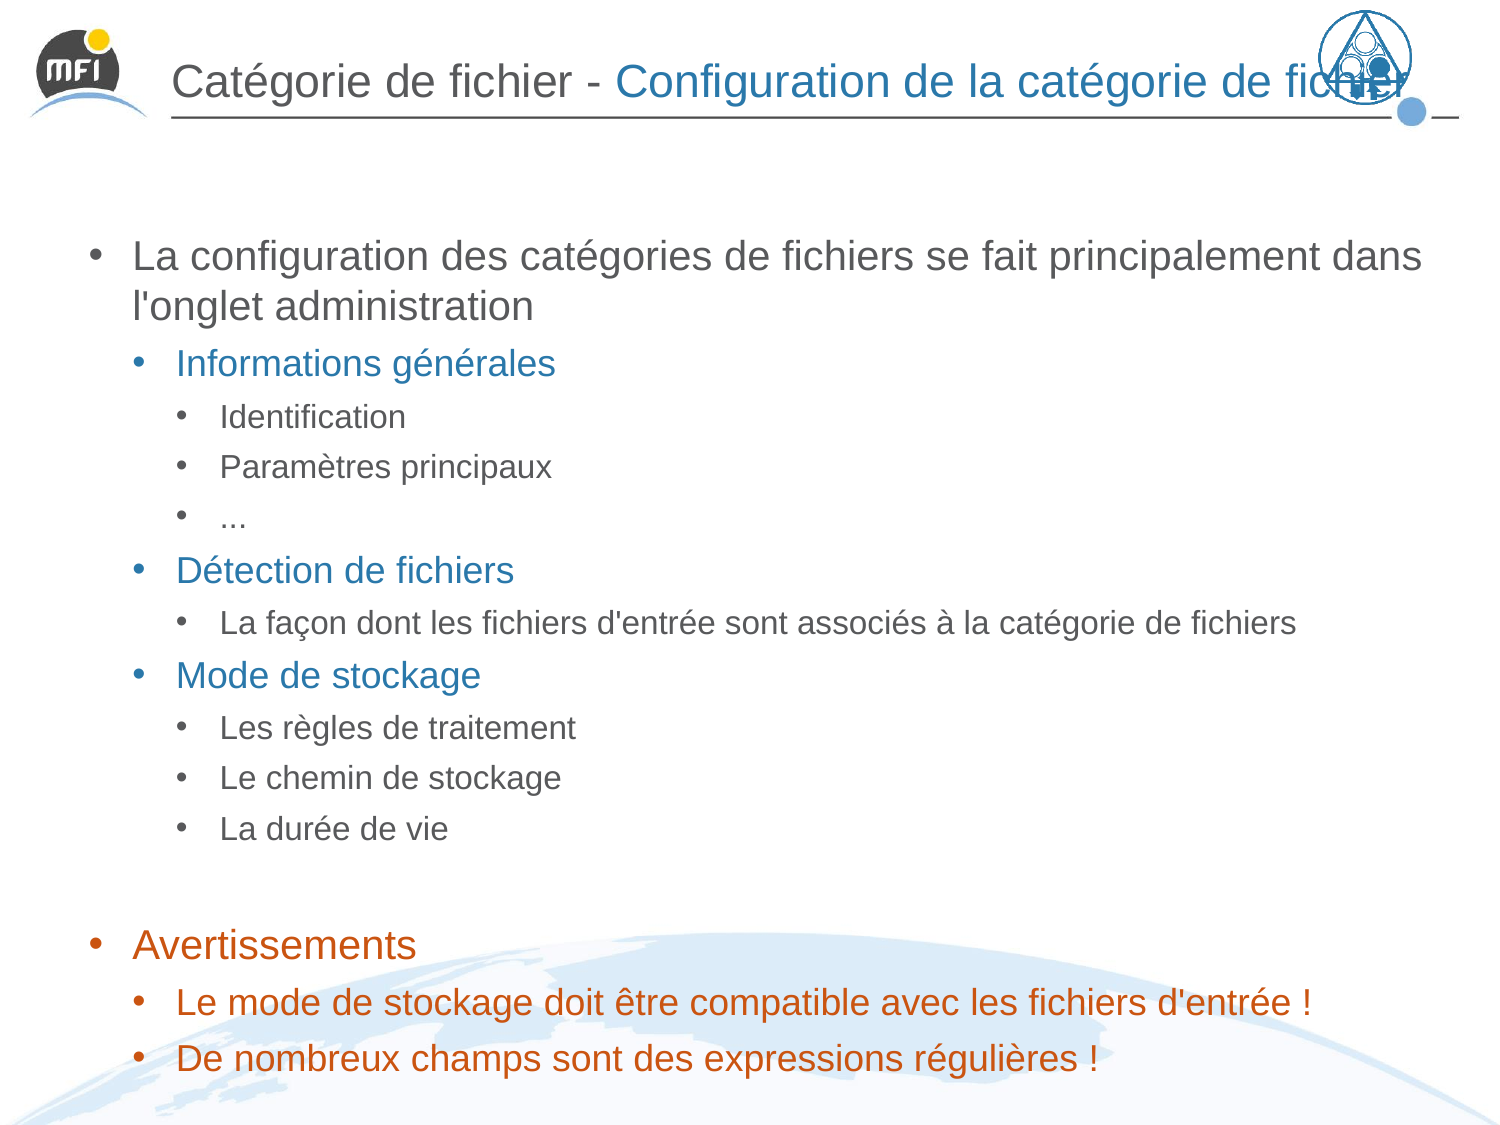

# Catégorie de fichier - Configuration de la catégorie de fichier

La configuration des catégories de fichiers se fait principalement dans l'onglet administration
Informations générales
Identification
Paramètres principaux
...
Détection de fichiers
La façon dont les fichiers d'entrée sont associés à la catégorie de fichiers
Mode de stockage
Les règles de traitement
Le chemin de stockage
La durée de vie

Avertissements
Le mode de stockage doit être compatible avec les fichiers d'entrée !
De nombreux champs sont des expressions régulières !